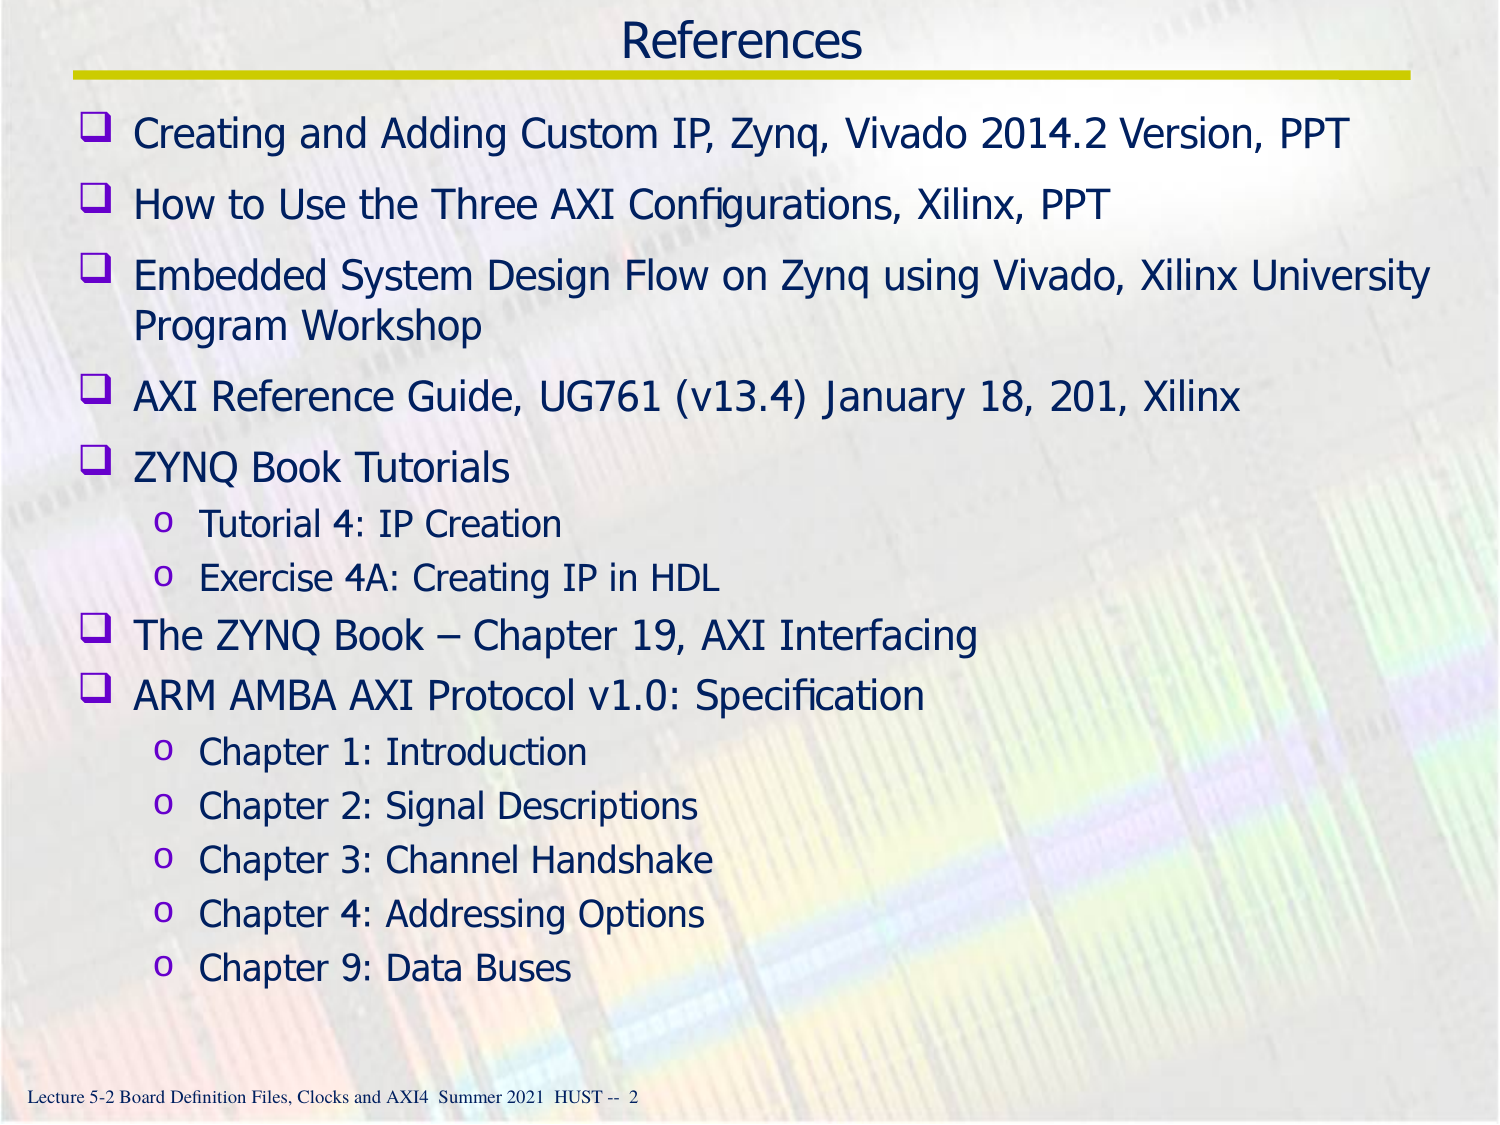

# References
Creating and Adding Custom IP, Zynq, Vivado 2014.2 Version, PPT
How to Use the Three AXI Configurations, Xilinx, PPT
Embedded System Design Flow on Zynq using Vivado, Xilinx University Program Workshop
AXI Reference Guide, UG761 (v13.4) January 18, 201, Xilinx
ZYNQ Book Tutorials
Tutorial 4: IP Creation
Exercise 4A: Creating IP in HDL
The ZYNQ Book – Chapter 19, AXI Interfacing
ARM AMBA AXI Protocol v1.0: Specification
Chapter 1: Introduction
Chapter 2: Signal Descriptions
Chapter 3: Channel Handshake
Chapter 4: Addressing Options
Chapter 9: Data Buses